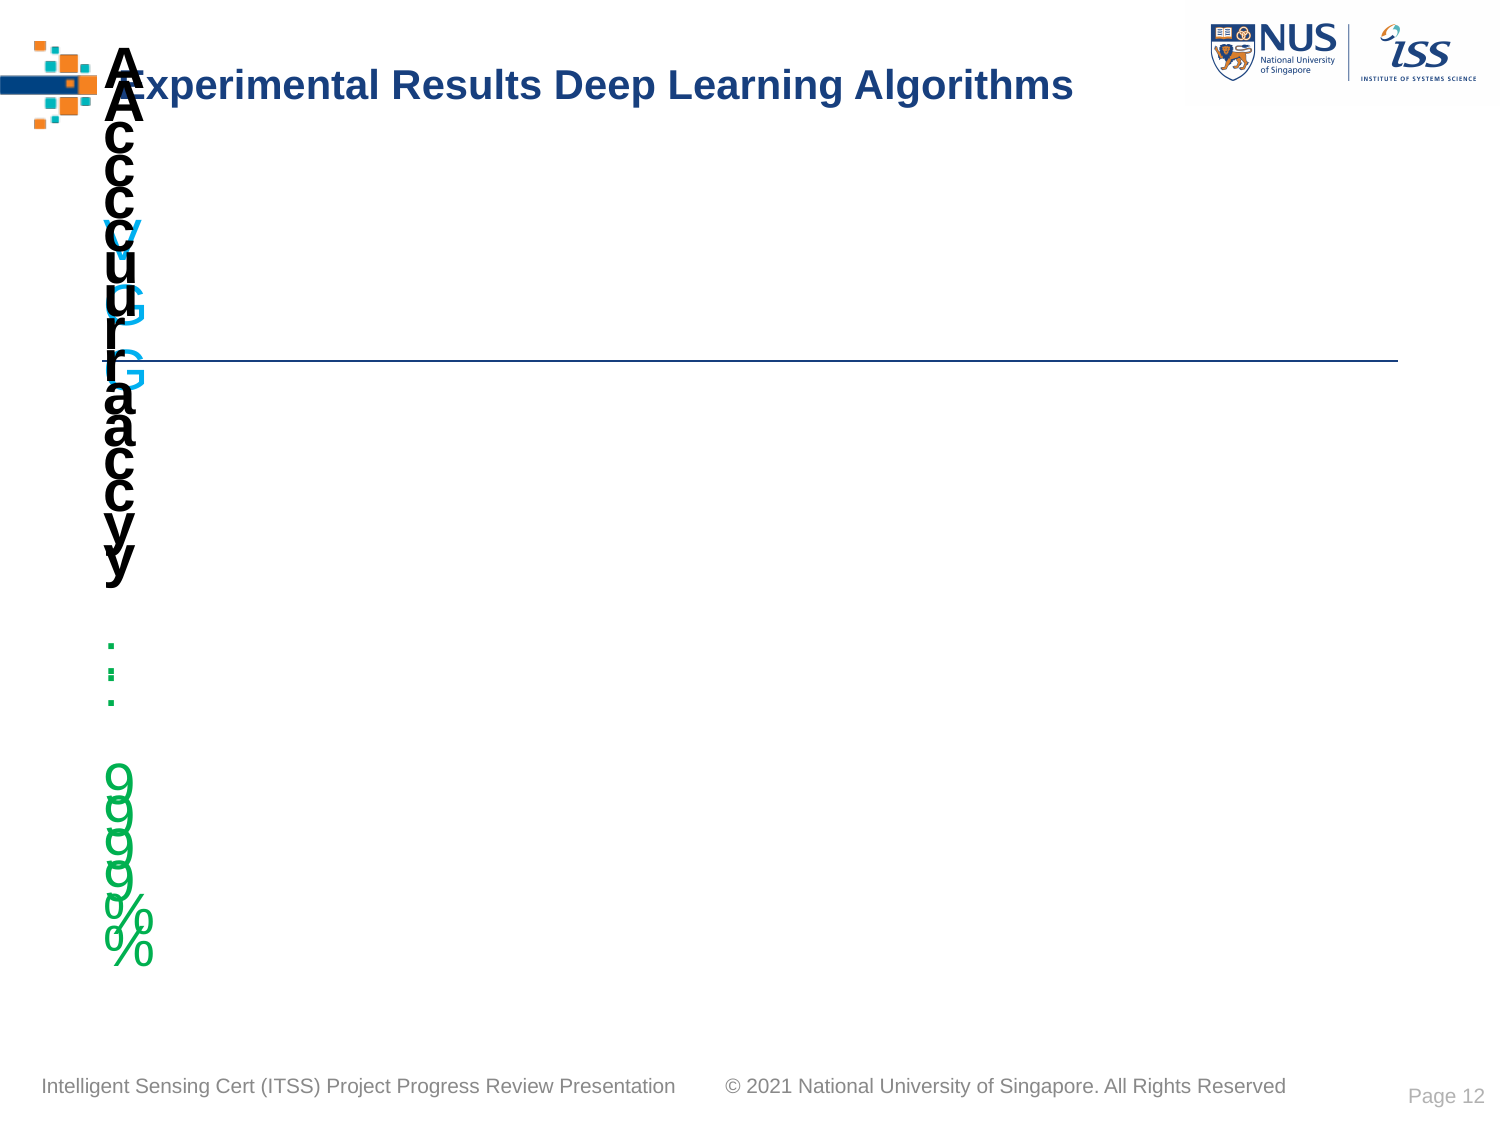

# Experimental Results Deep Learning Algorithms

Page 12